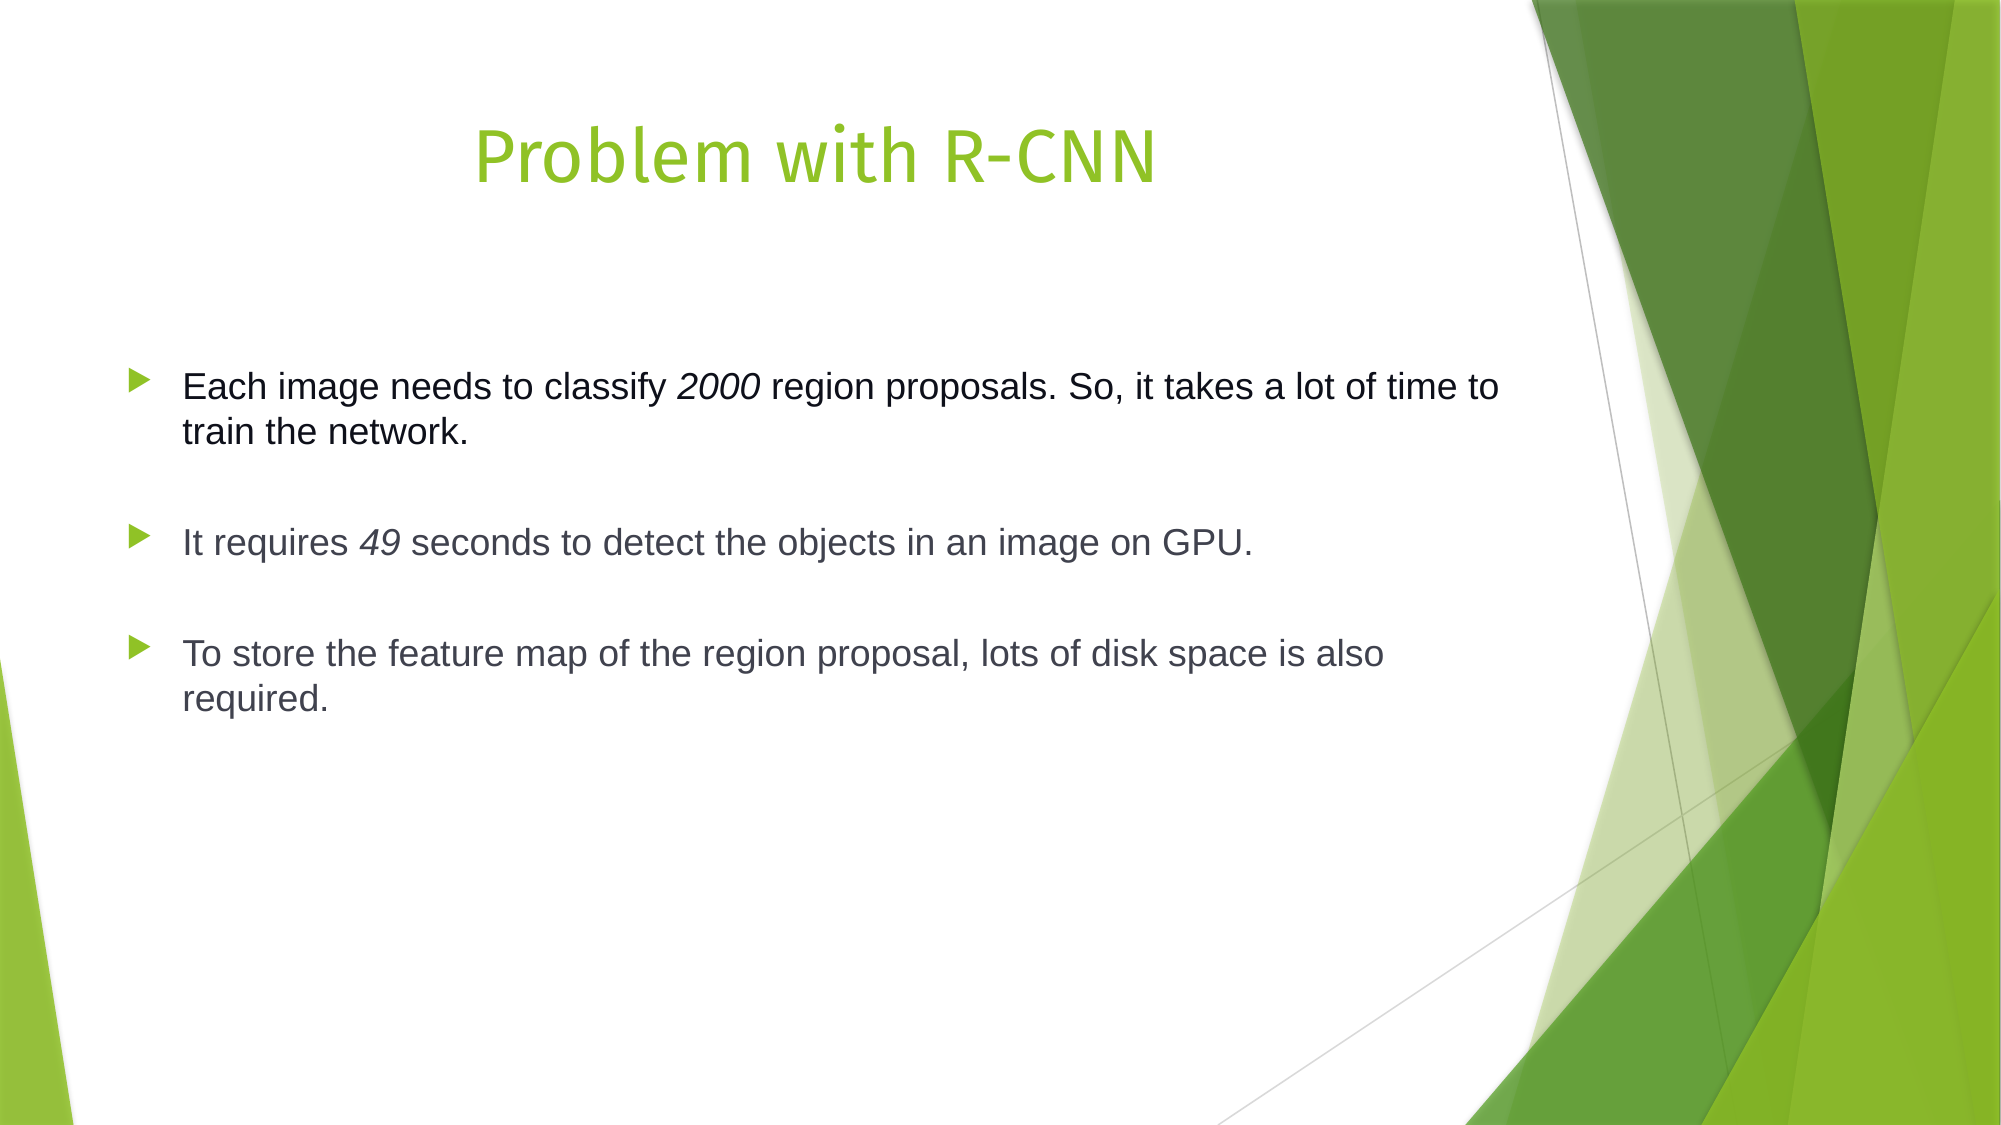

# Problem with R-CNN
Each image needs to classify 2000 region proposals. So, it takes a lot of time to train the network.
It requires 49 seconds to detect the objects in an image on GPU.
To store the feature map of the region proposal, lots of disk space is also required.